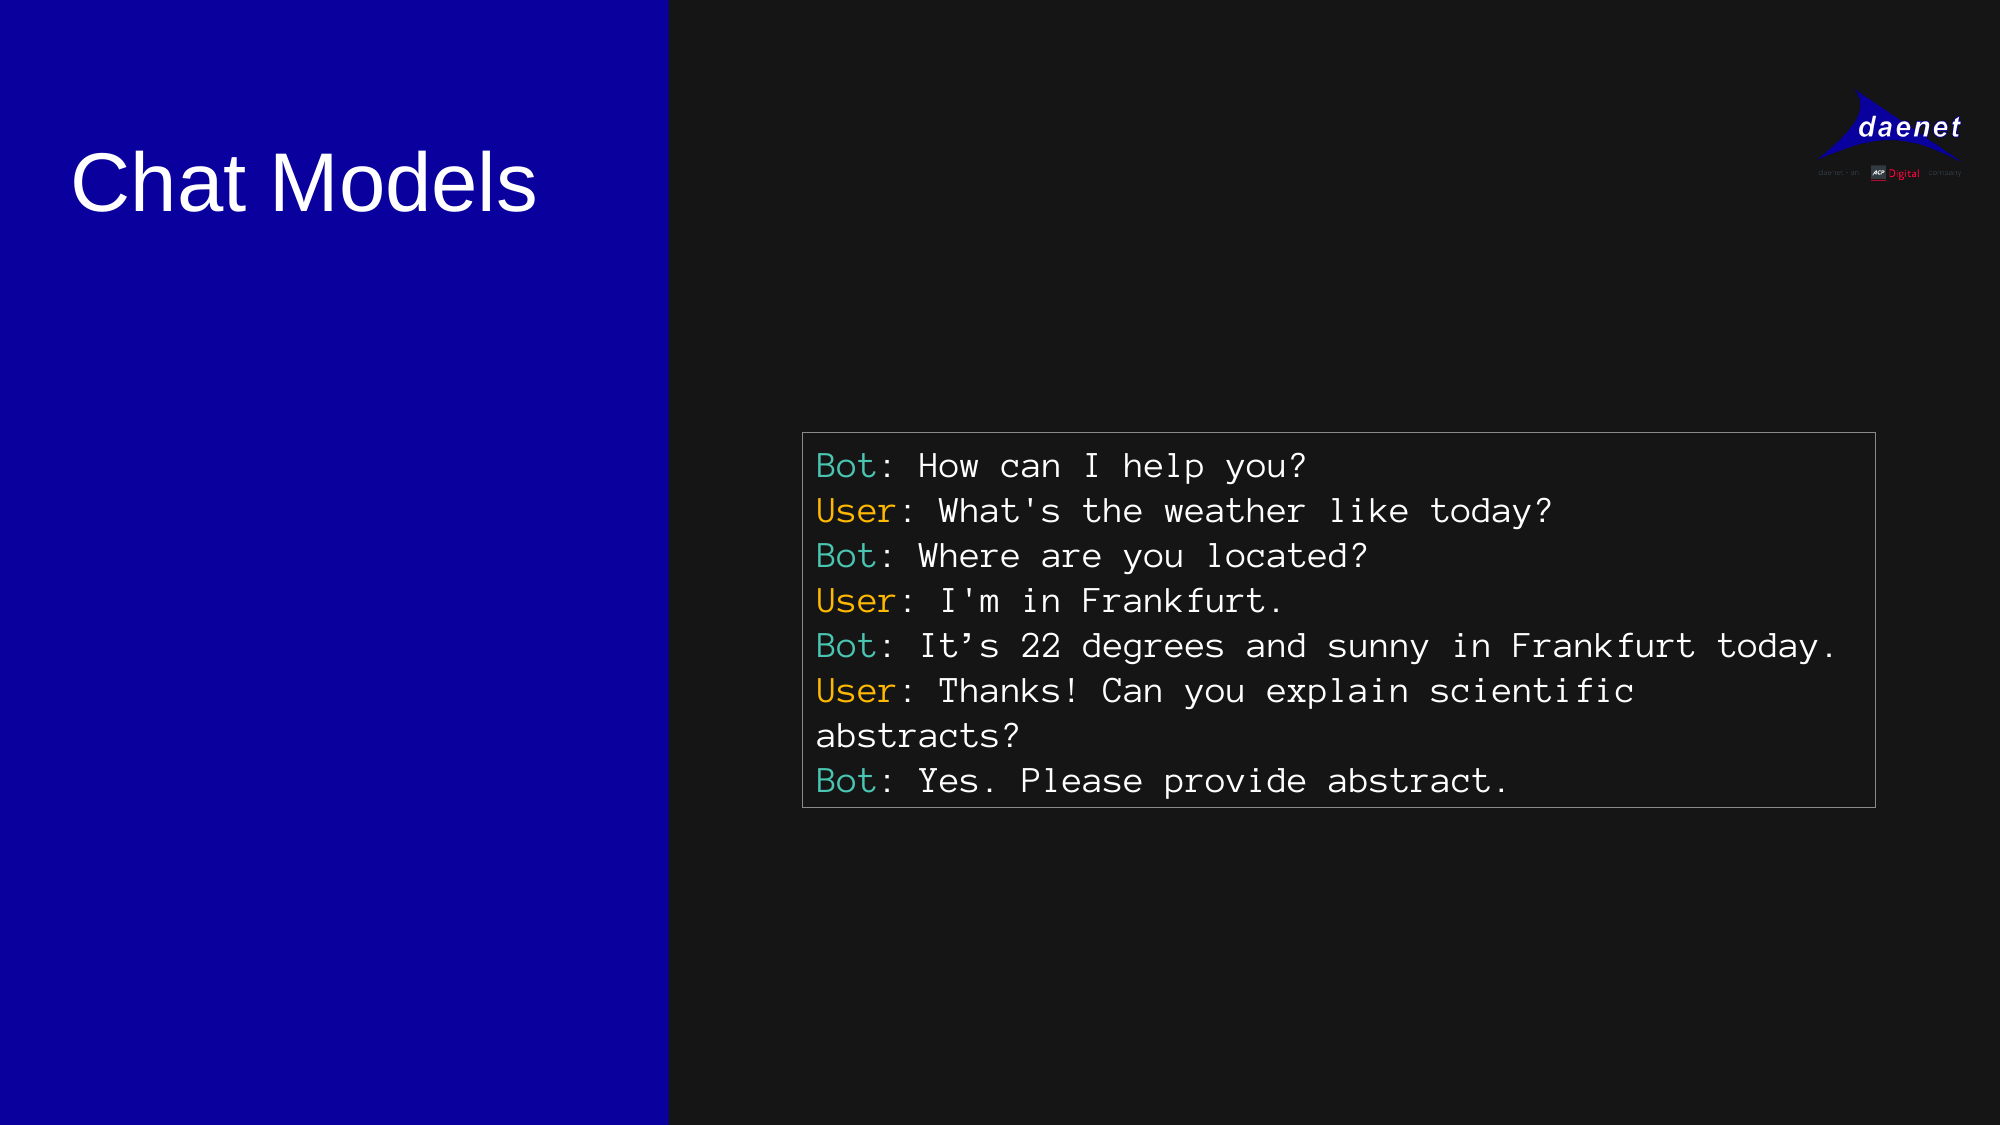

Chat Models

Bot: How can I help you?
User: What's the weather like today?
Bot: Where are you located?
User: I'm in Frankfurt.
Bot: It’s 22 degrees and sunny in Frankfurt today.
User: Thanks! Can you explain scientific abstracts?
Bot: Yes. Please provide abstract.